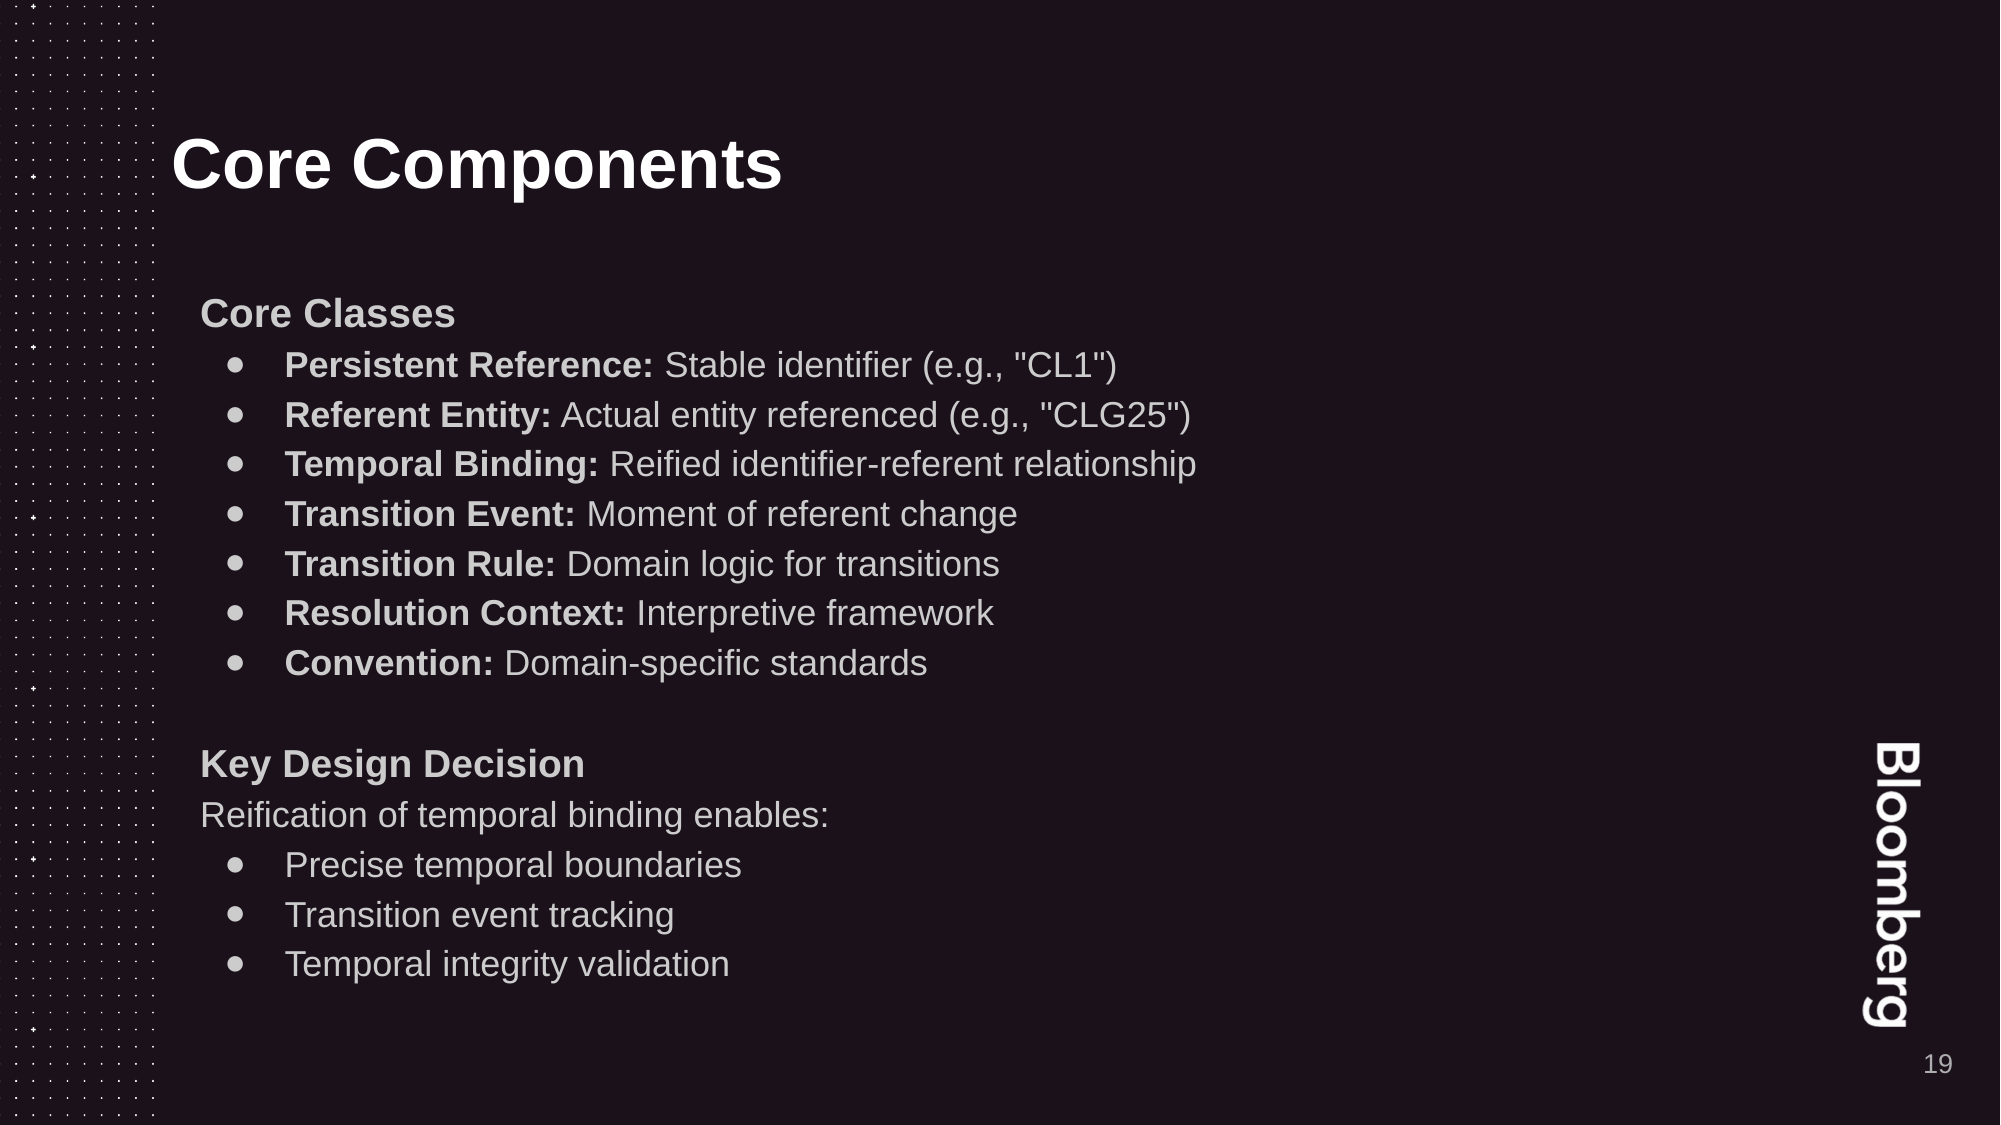

# Core Components
Core Classes
Persistent Reference: Stable identifier (e.g., "CL1")
Referent Entity: Actual entity referenced (e.g., "CLG25")
Temporal Binding: Reified identifier-referent relationship
Transition Event: Moment of referent change
Transition Rule: Domain logic for transitions
Resolution Context: Interpretive framework
Convention: Domain-specific standards

Key Design Decision
Reification of temporal binding enables:
Precise temporal boundaries
Transition event tracking
Temporal integrity validation
19